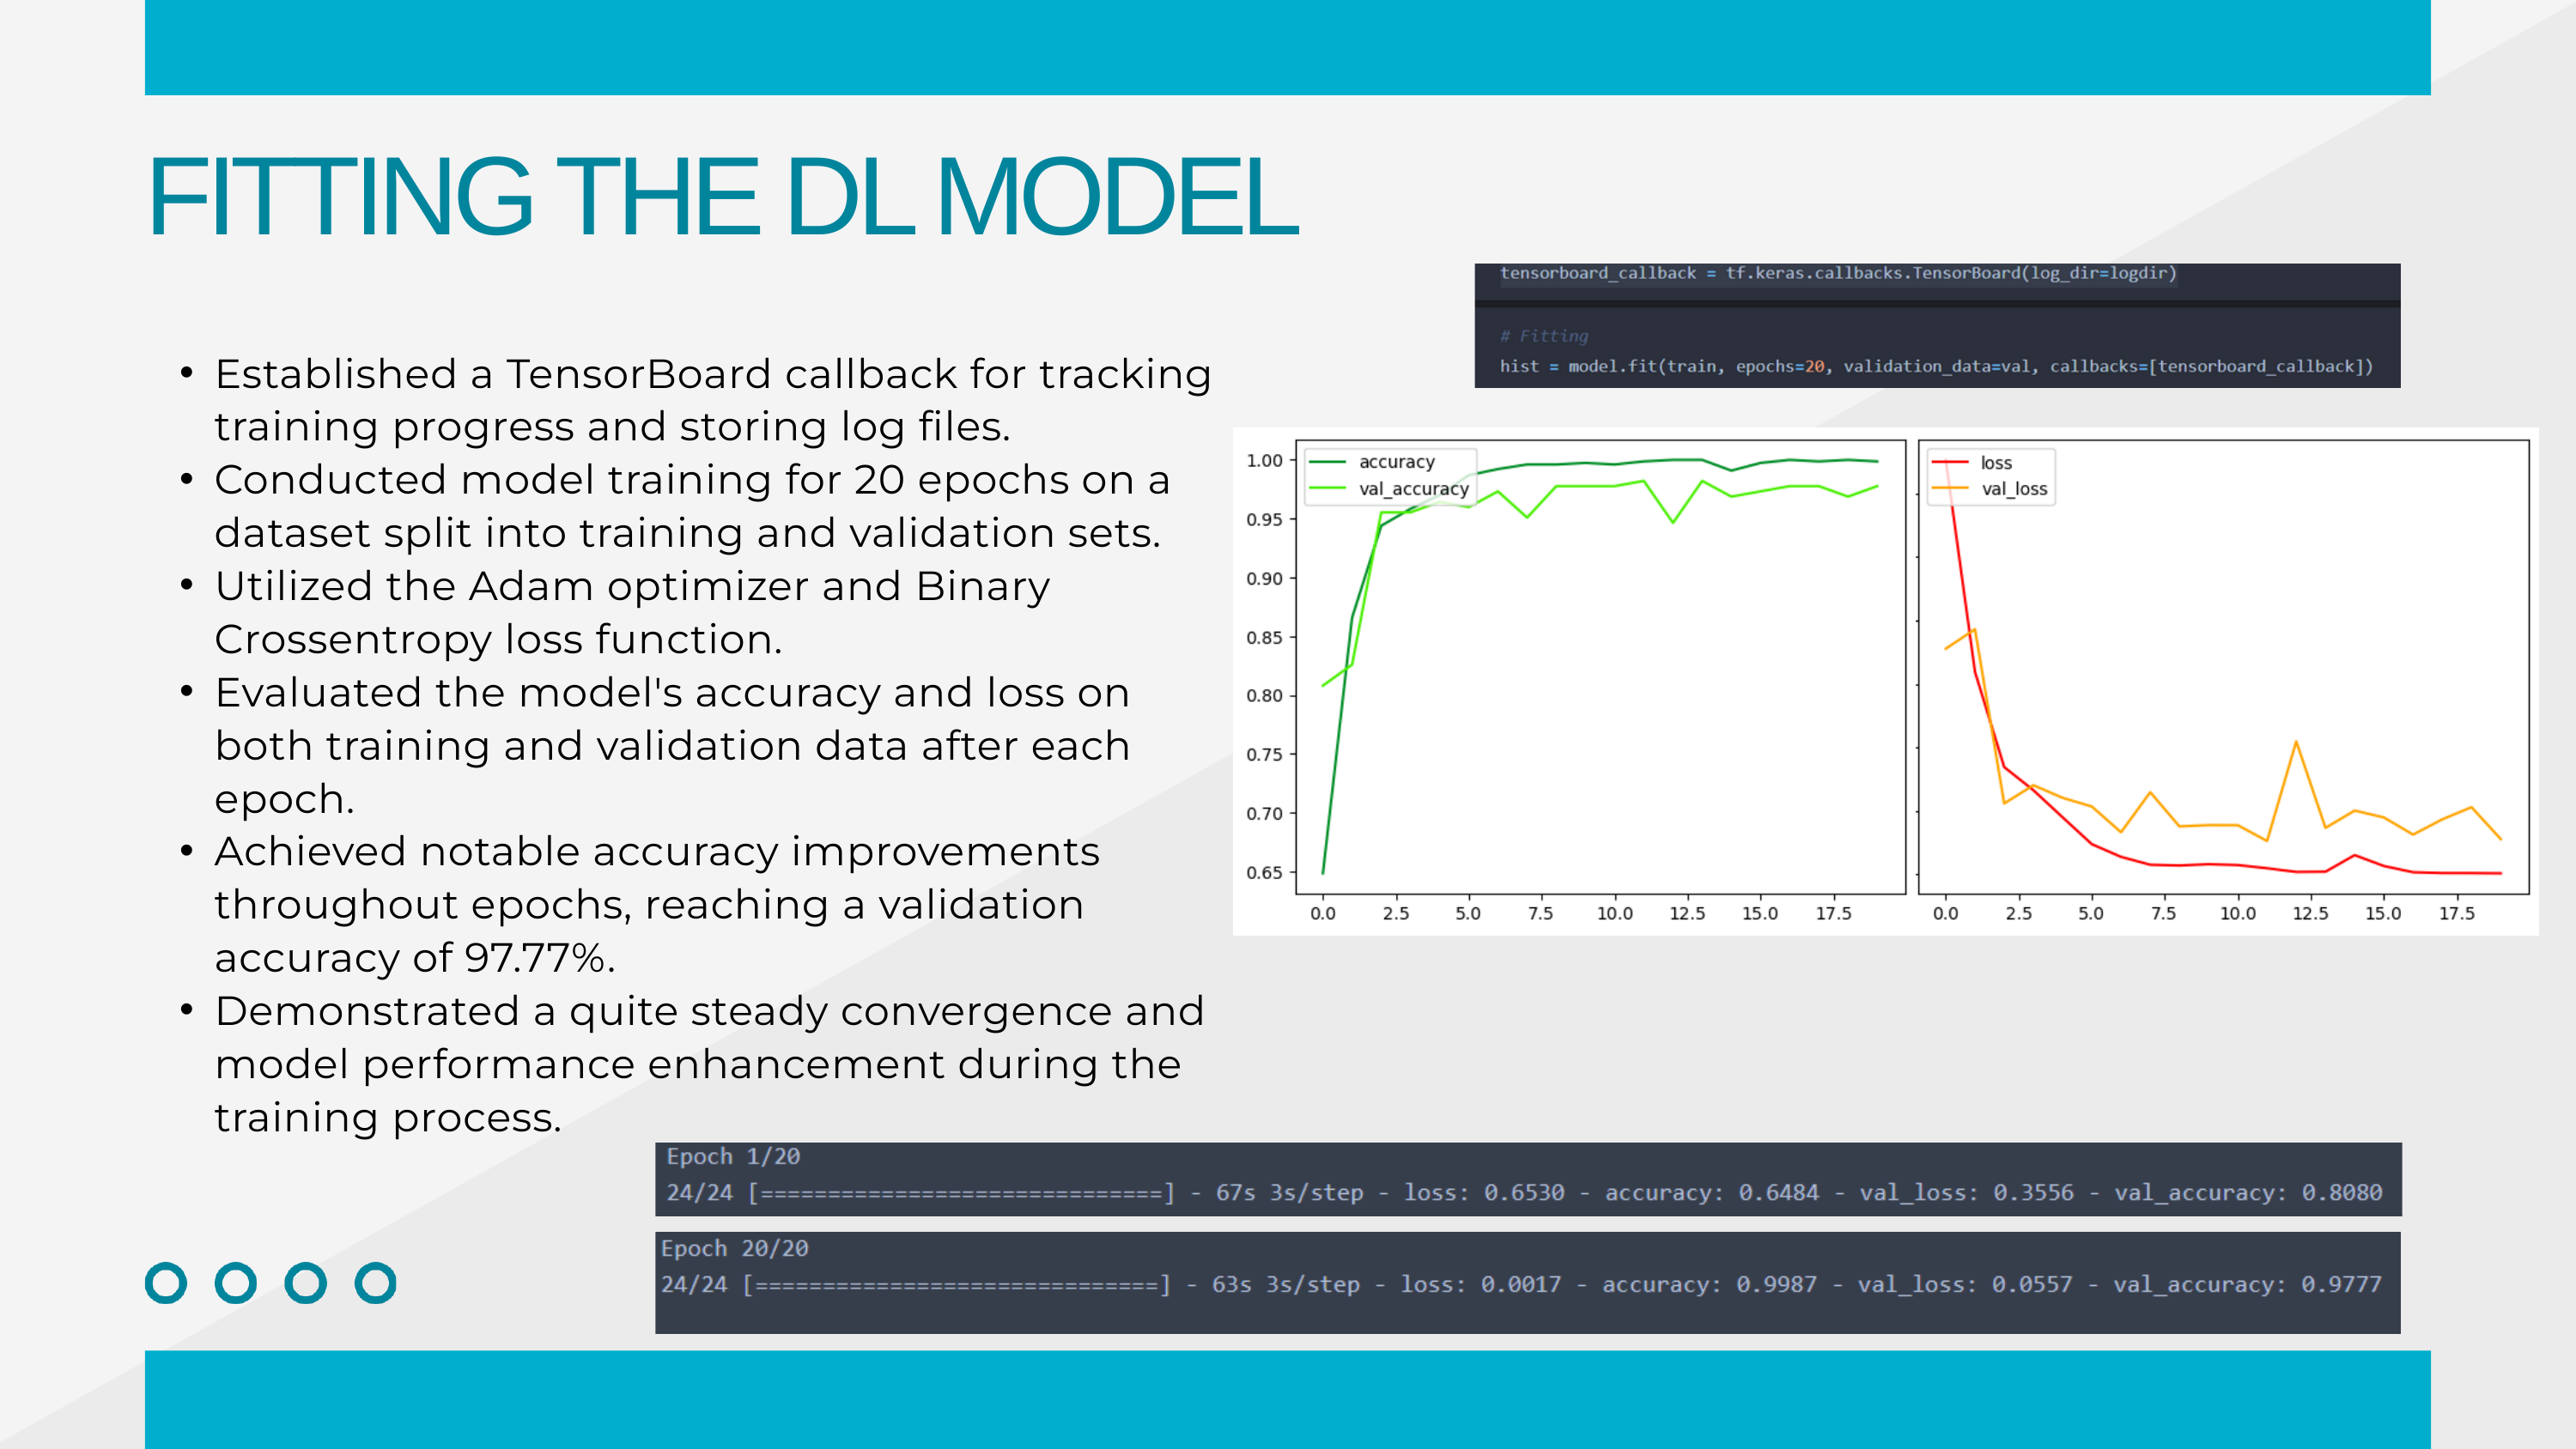

FITTING THE DL MODEL

Established a TensorBoard callback for tracking training progress and storing log files.
Conducted model training for 20 epochs on a dataset split into training and validation sets.
Utilized the Adam optimizer and Binary Crossentropy loss function.
Evaluated the model's accuracy and loss on both training and validation data after each epoch.
Achieved notable accuracy improvements throughout epochs, reaching a validation accuracy of 97.77%.
Demonstrated a quite steady convergence and model performance enhancement during the training process.